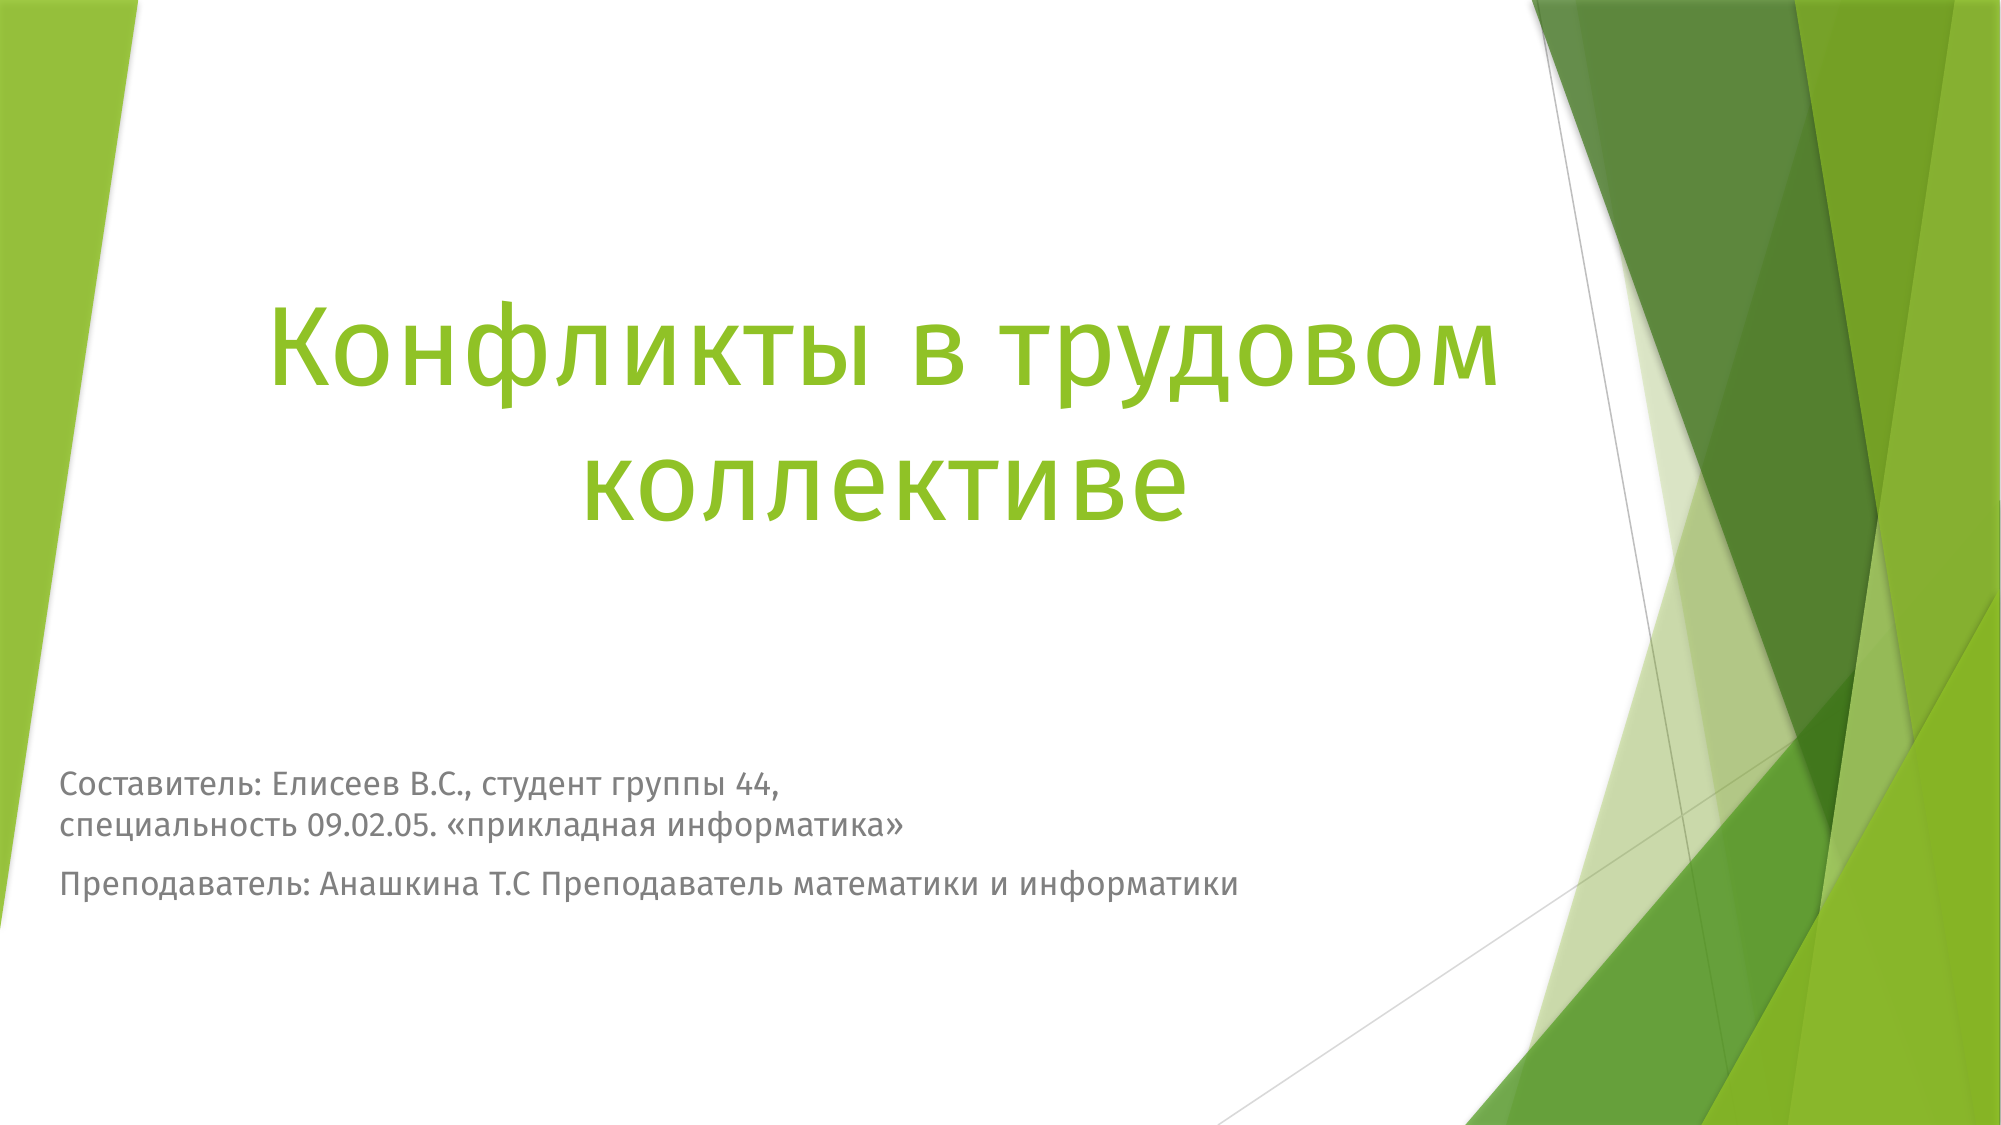

# Конфликты в трудовом коллективе
Составитель: Елисеев В.С., студент группы 44,
специальность 09.02.05. «прикладная информатика»
Преподаватель: Анашкина Т.С Преподаватель математики и информатики